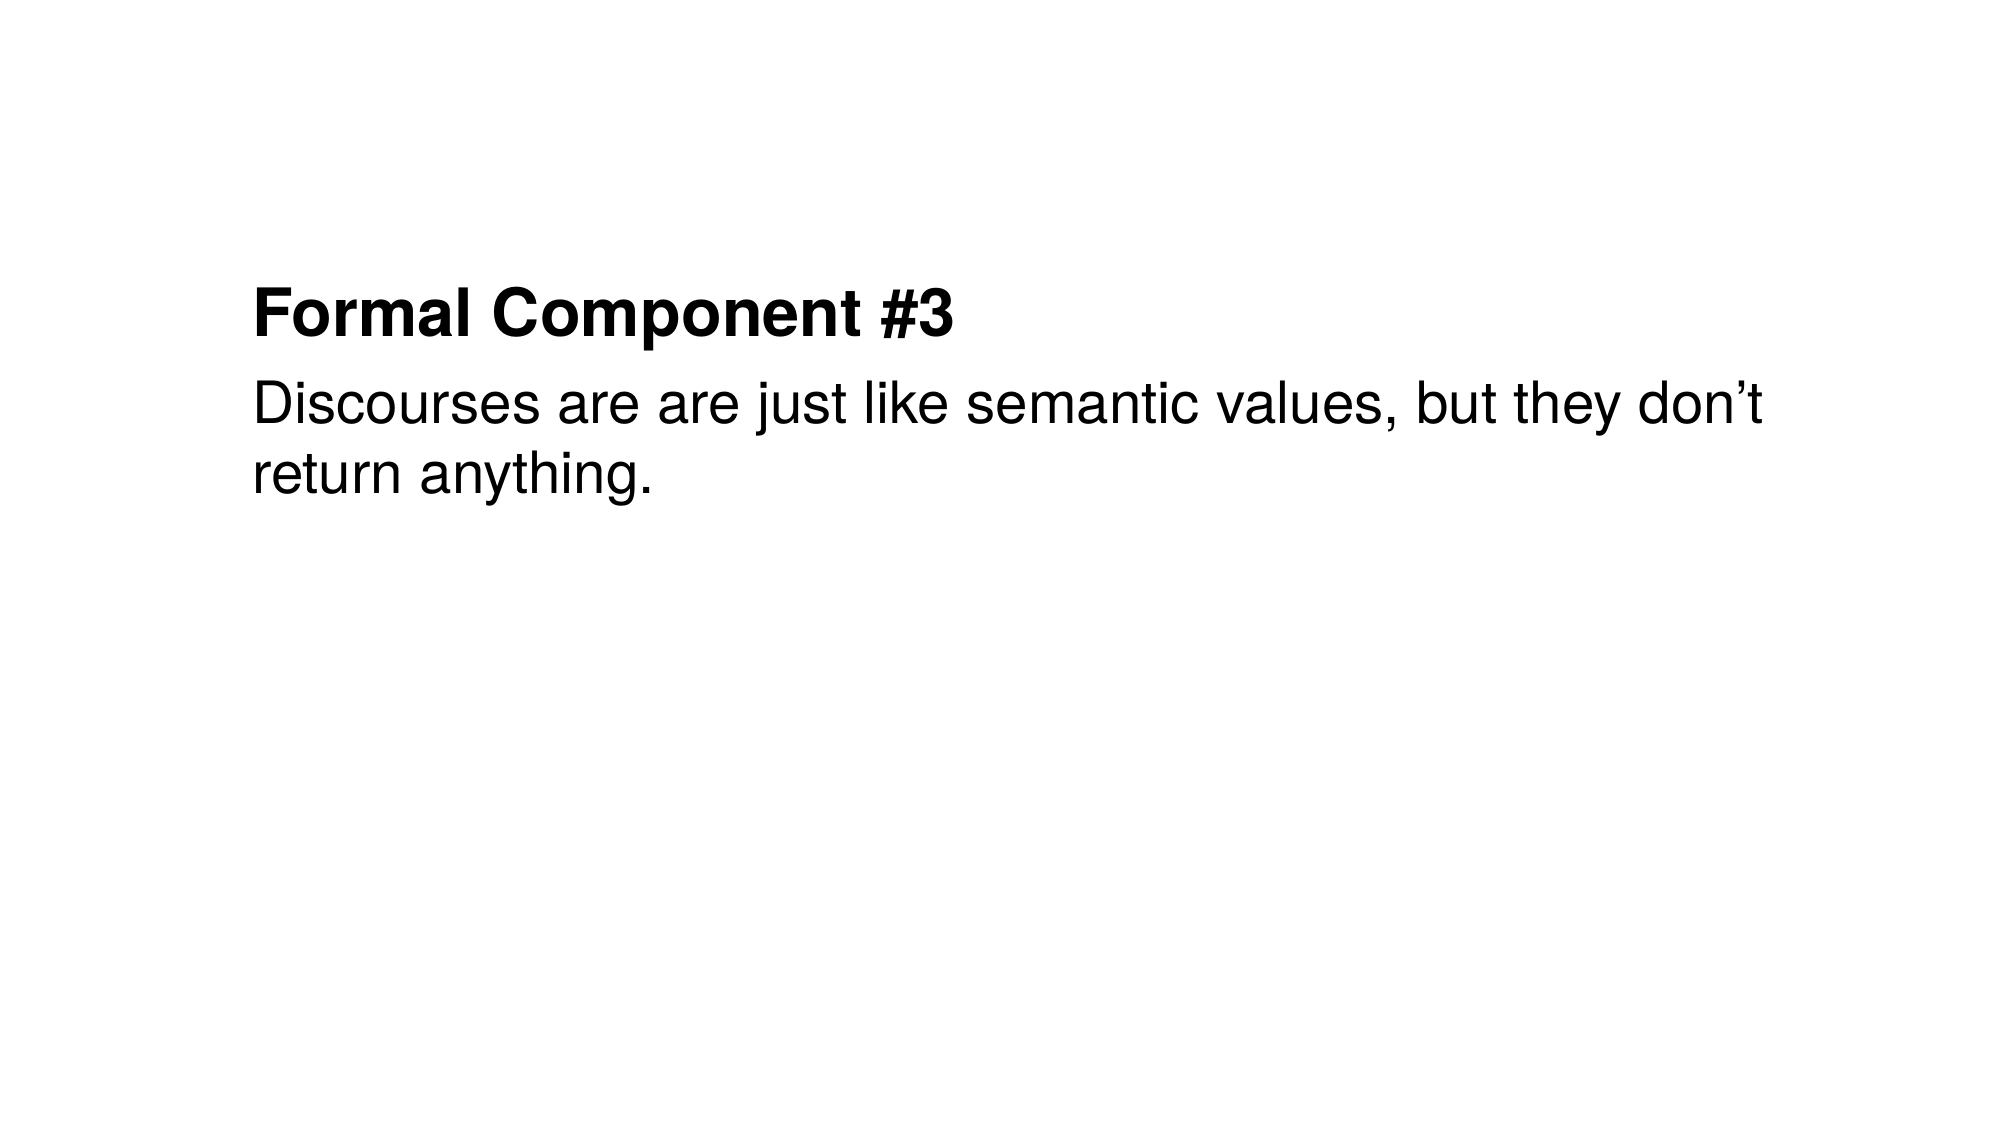

Formal Component #3
Discourses are are just like semantic values, but they don’t return anything.